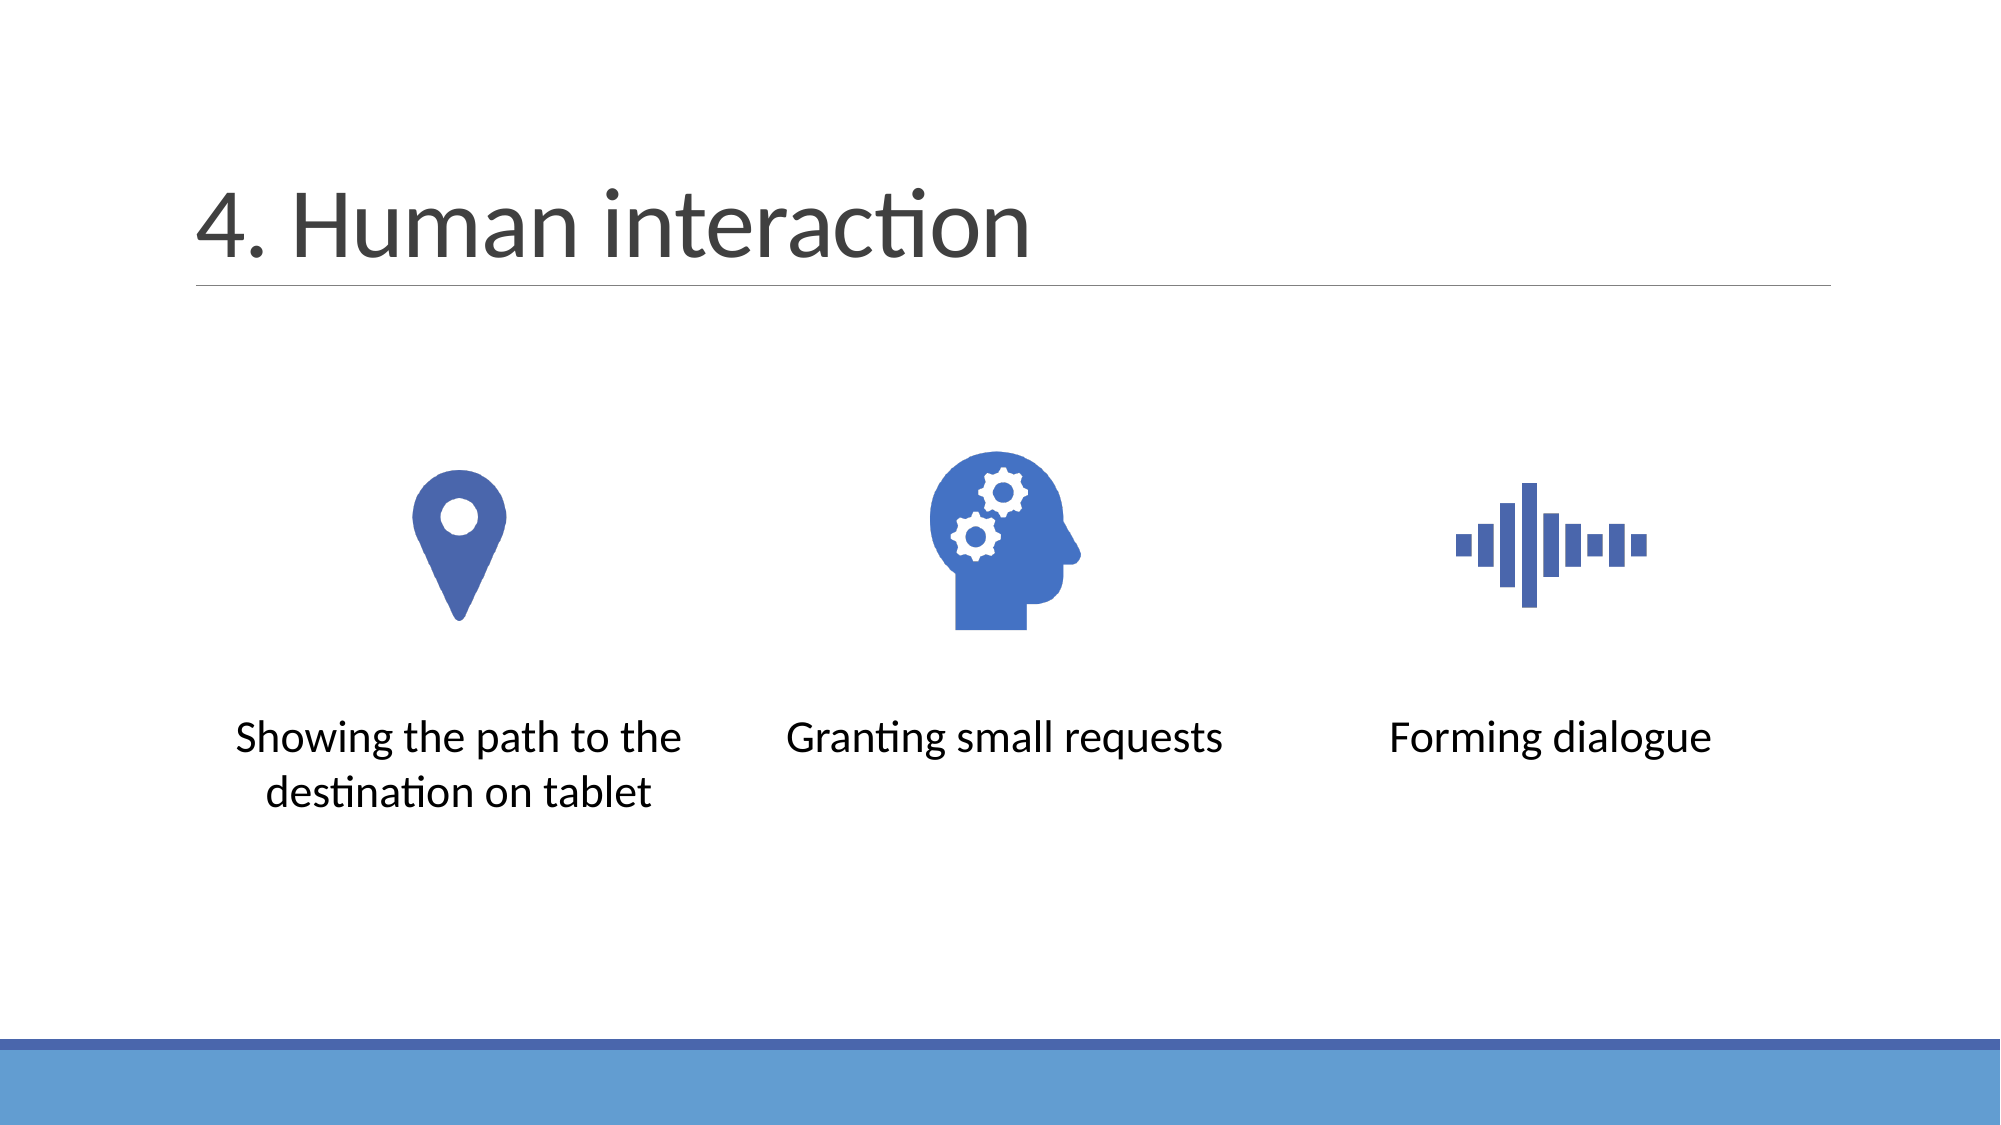

# 4. Human interaction
Showing the path to the destination on tablet
Granting small requests
Forming dialogue